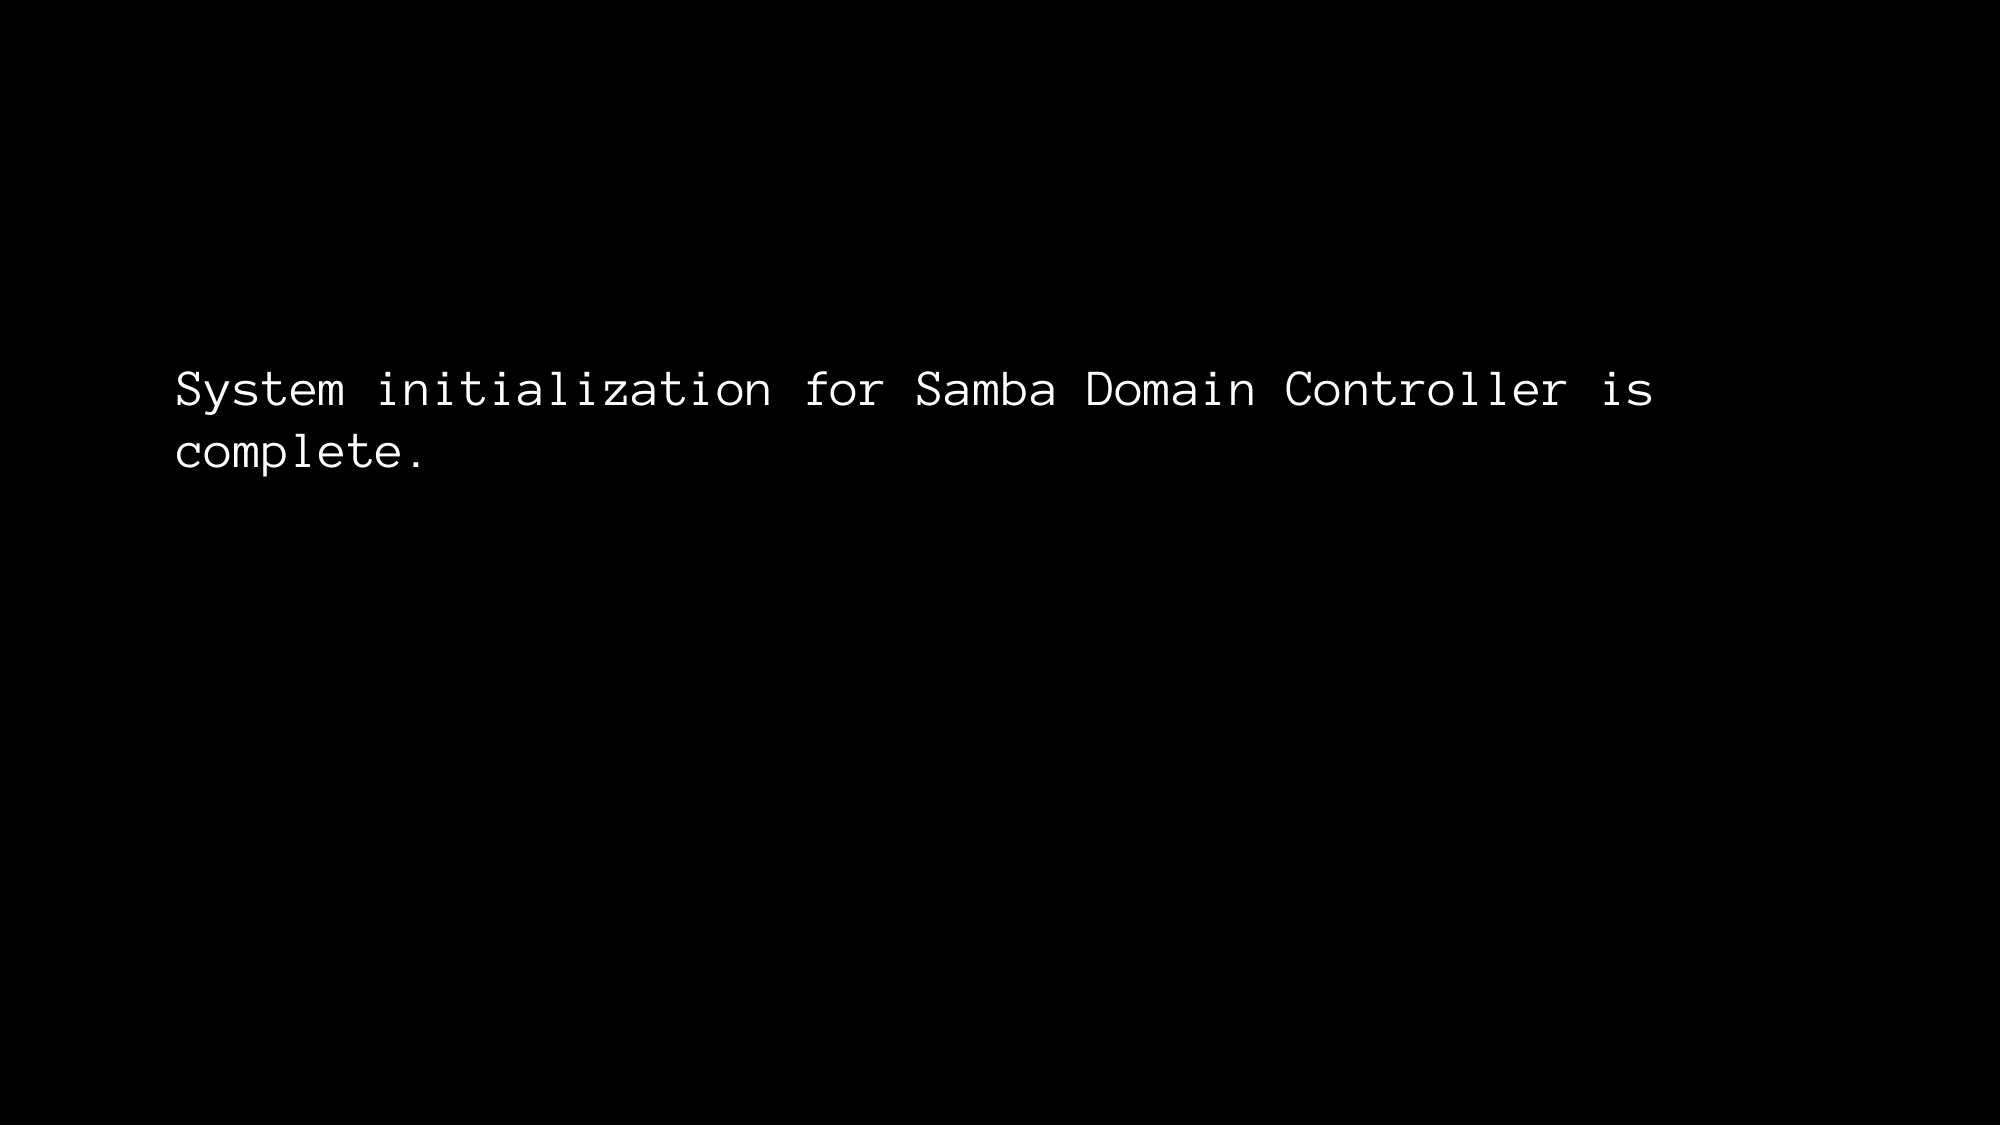

System initialization for Samba Domain Controller is complete.